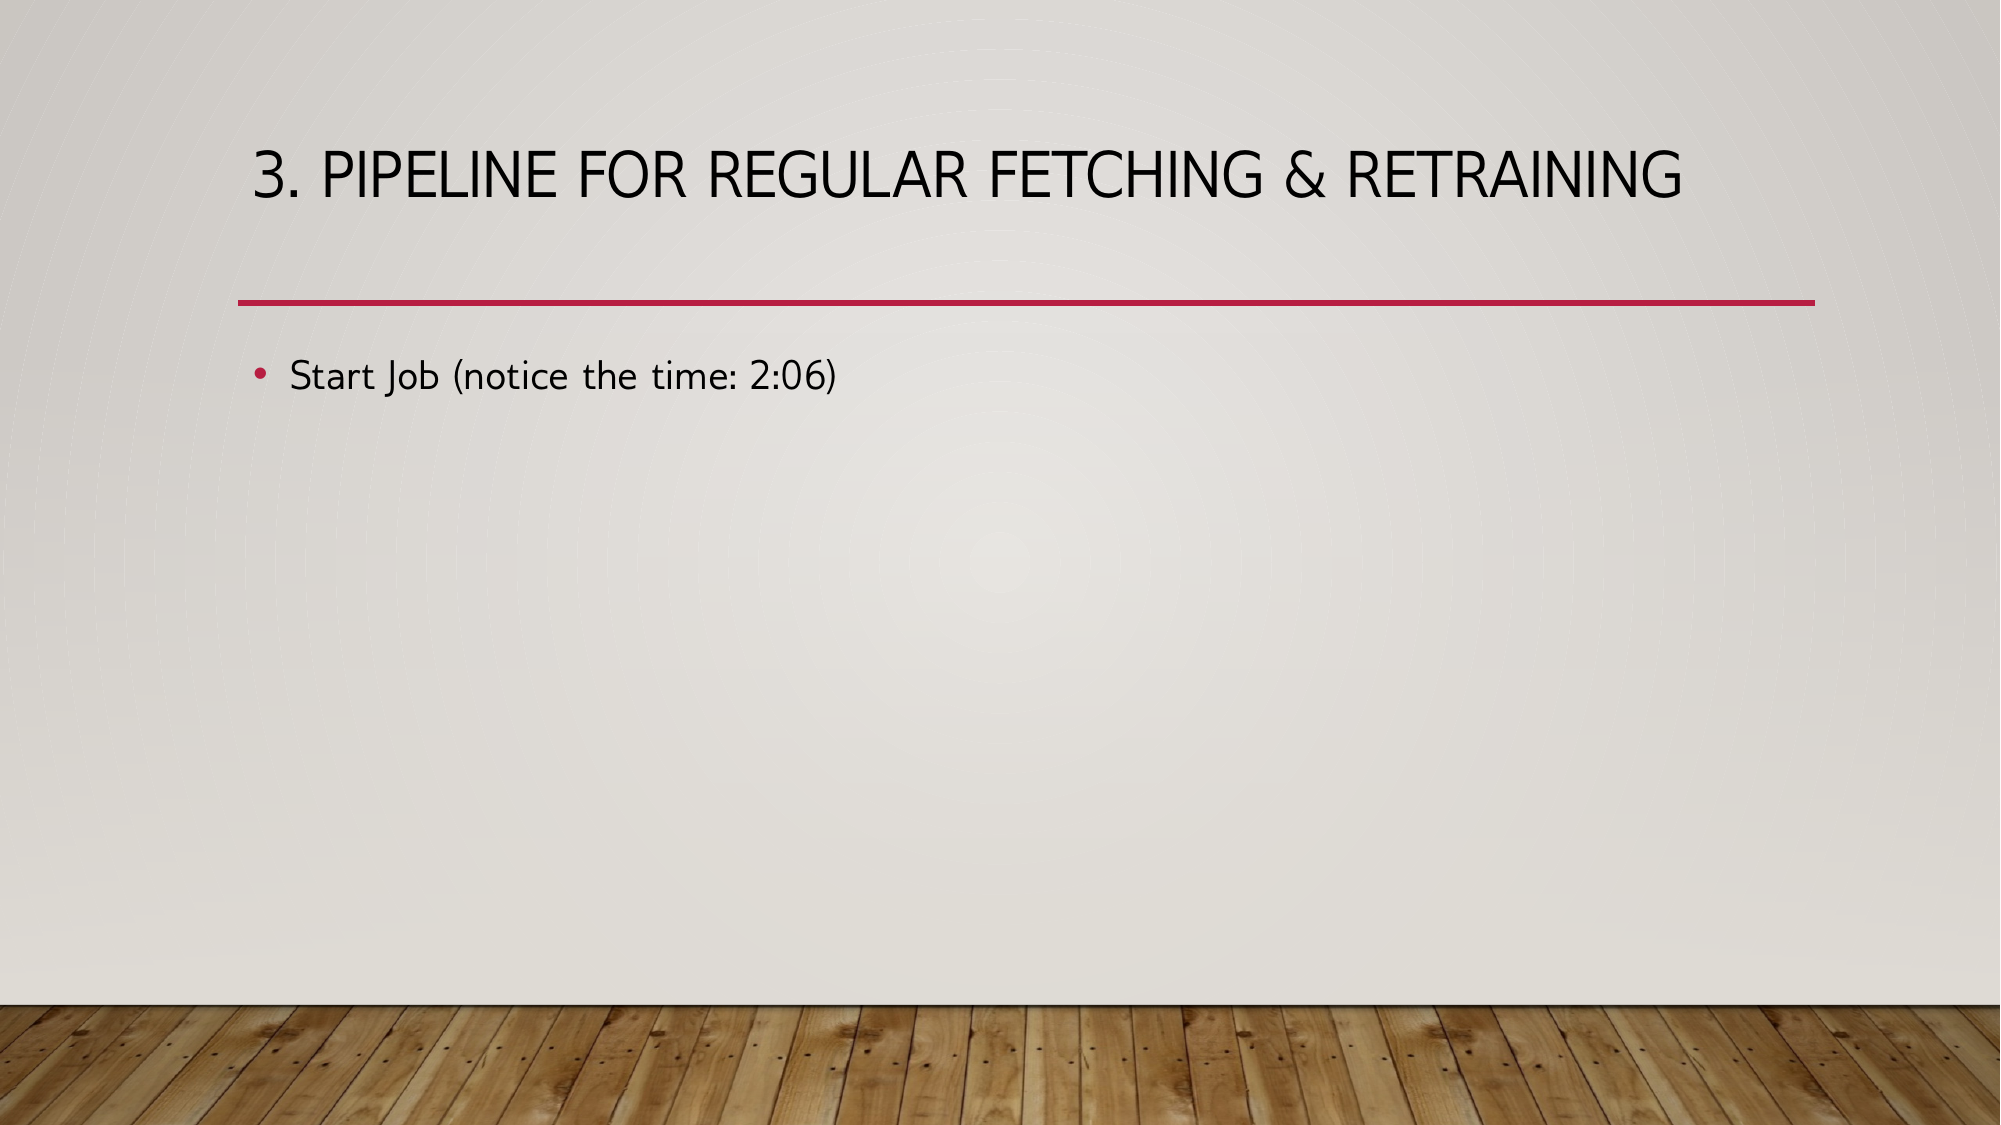

# 3. Pipeline for regular fetching & retraining
Start Job (notice the time: 2:06)